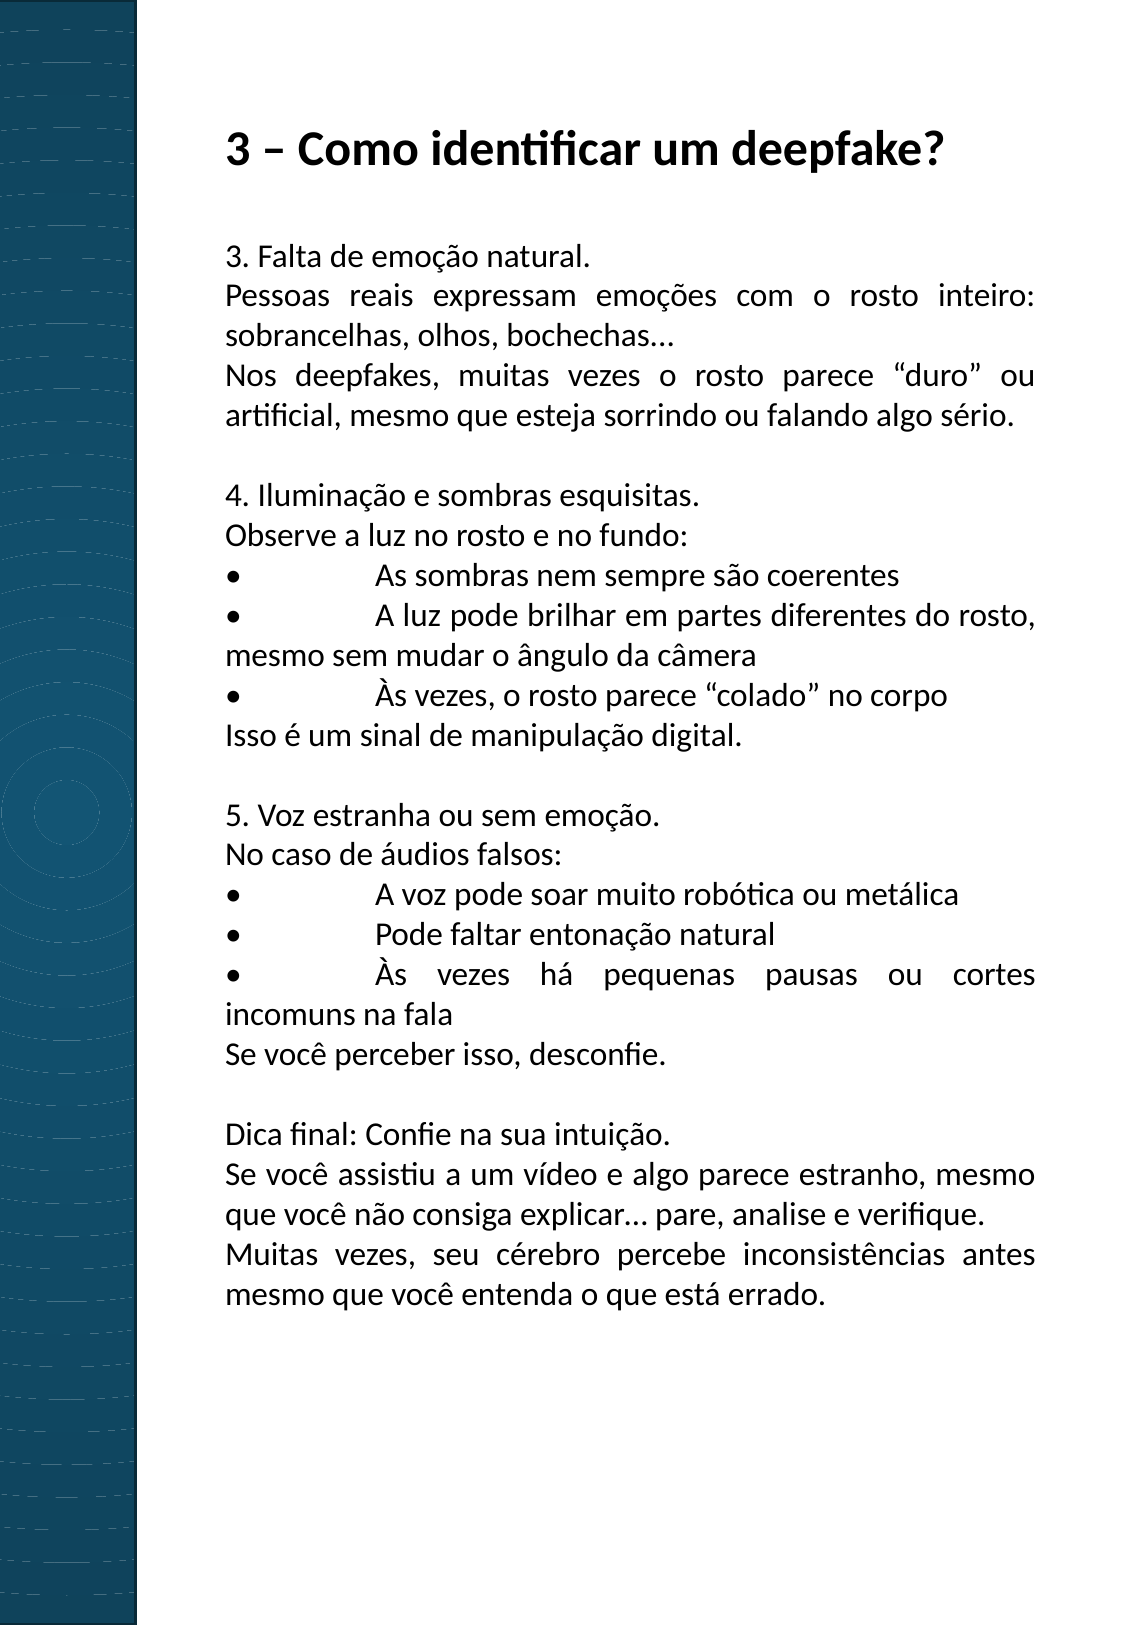

3 – Como identificar um deepfake?
3. Falta de emoção natural.
Pessoas reais expressam emoções com o rosto inteiro: sobrancelhas, olhos, bochechas...
Nos deepfakes, muitas vezes o rosto parece “duro” ou artificial, mesmo que esteja sorrindo ou falando algo sério.

4. Iluminação e sombras esquisitas.
Observe a luz no rosto e no fundo:
•	As sombras nem sempre são coerentes
•	A luz pode brilhar em partes diferentes do rosto, mesmo sem mudar o ângulo da câmera
•	Às vezes, o rosto parece “colado” no corpo
Isso é um sinal de manipulação digital.

5. Voz estranha ou sem emoção.
No caso de áudios falsos:
•	A voz pode soar muito robótica ou metálica
•	Pode faltar entonação natural
•	Às vezes há pequenas pausas ou cortes incomuns na fala
Se você perceber isso, desconfie.

Dica final: Confie na sua intuição.
Se você assistiu a um vídeo e algo parece estranho, mesmo que você não consiga explicar… pare, analise e verifique.
Muitas vezes, seu cérebro percebe inconsistências antes mesmo que você entenda o que está errado.